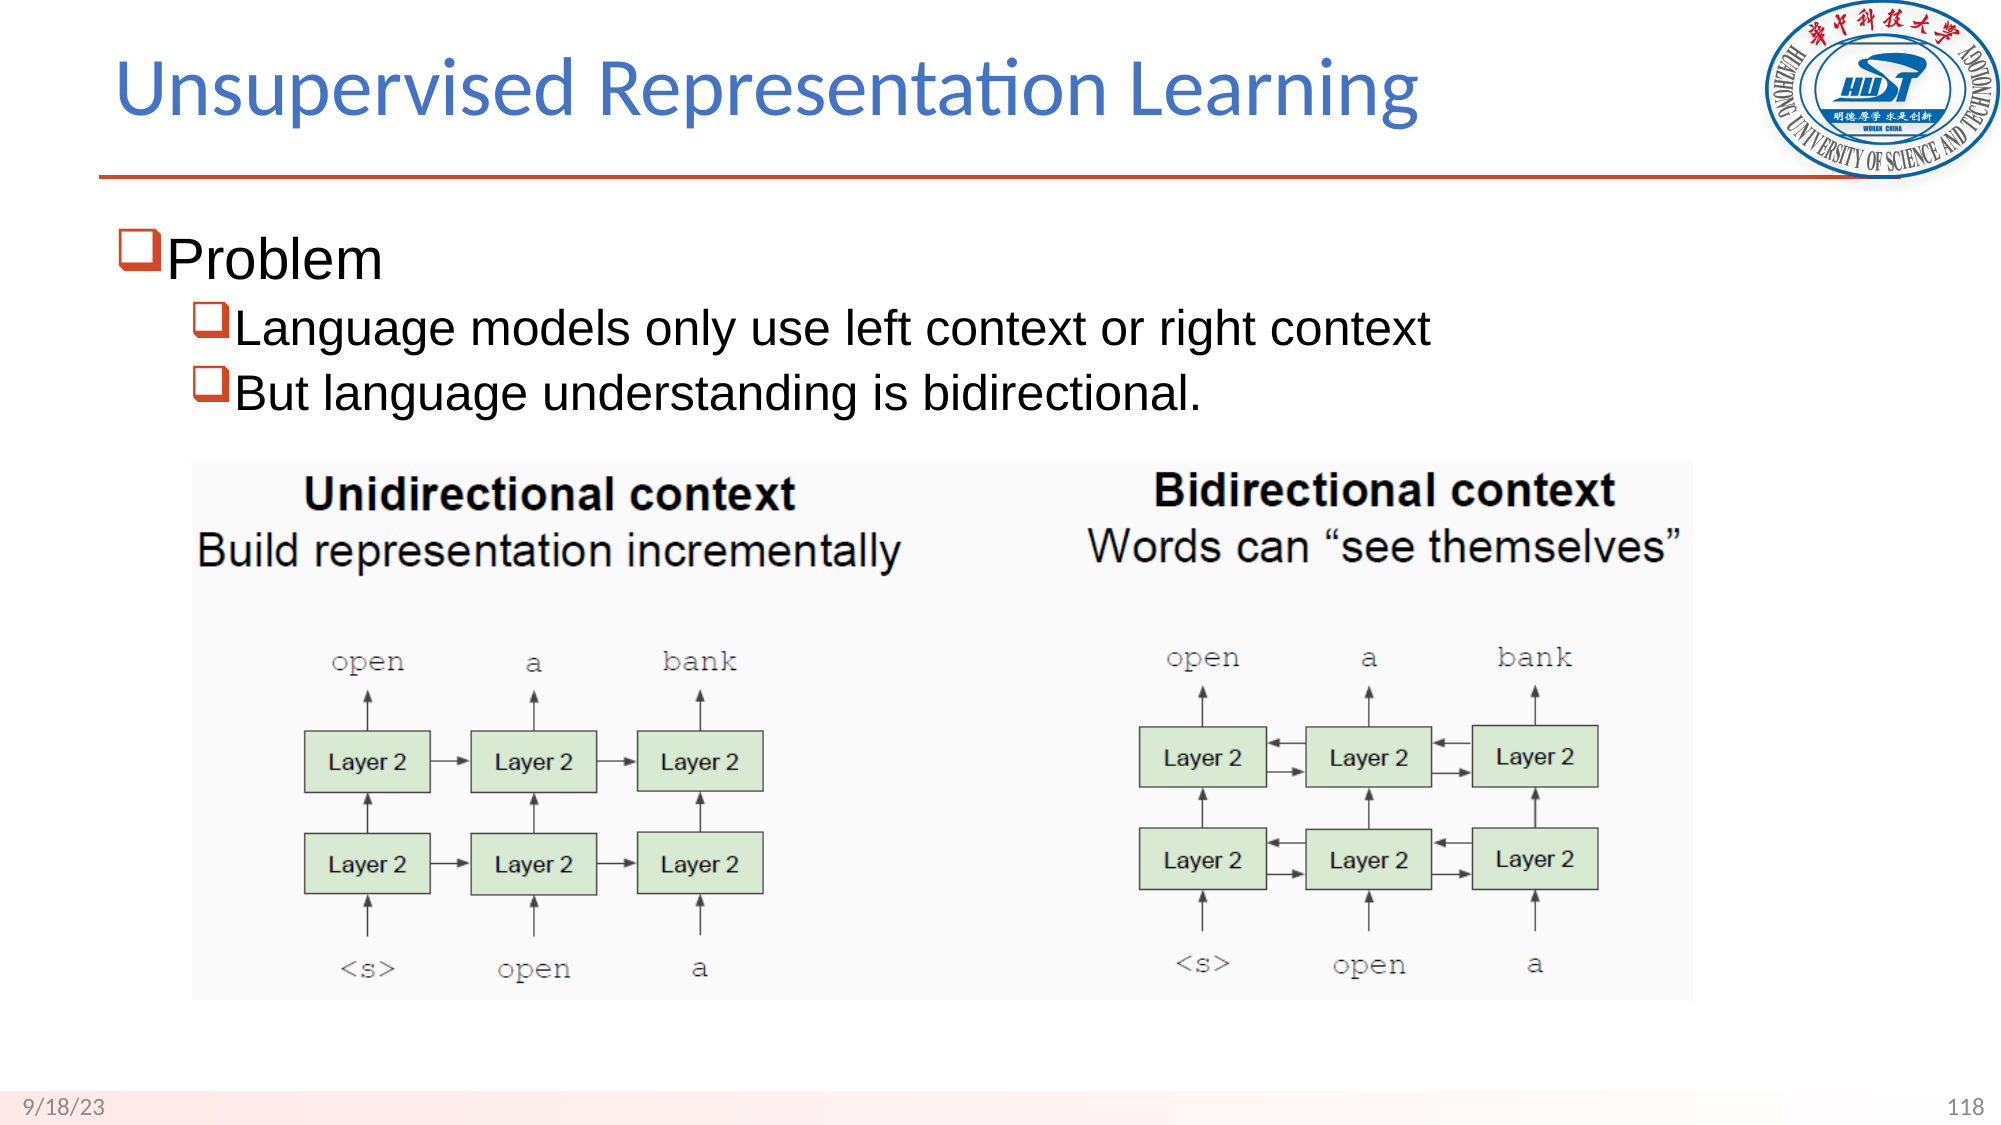

# Unsupervised Representation Learning
Problem
Language models only use left context or right context
But language understanding is bidirectional.

118
9/18/23